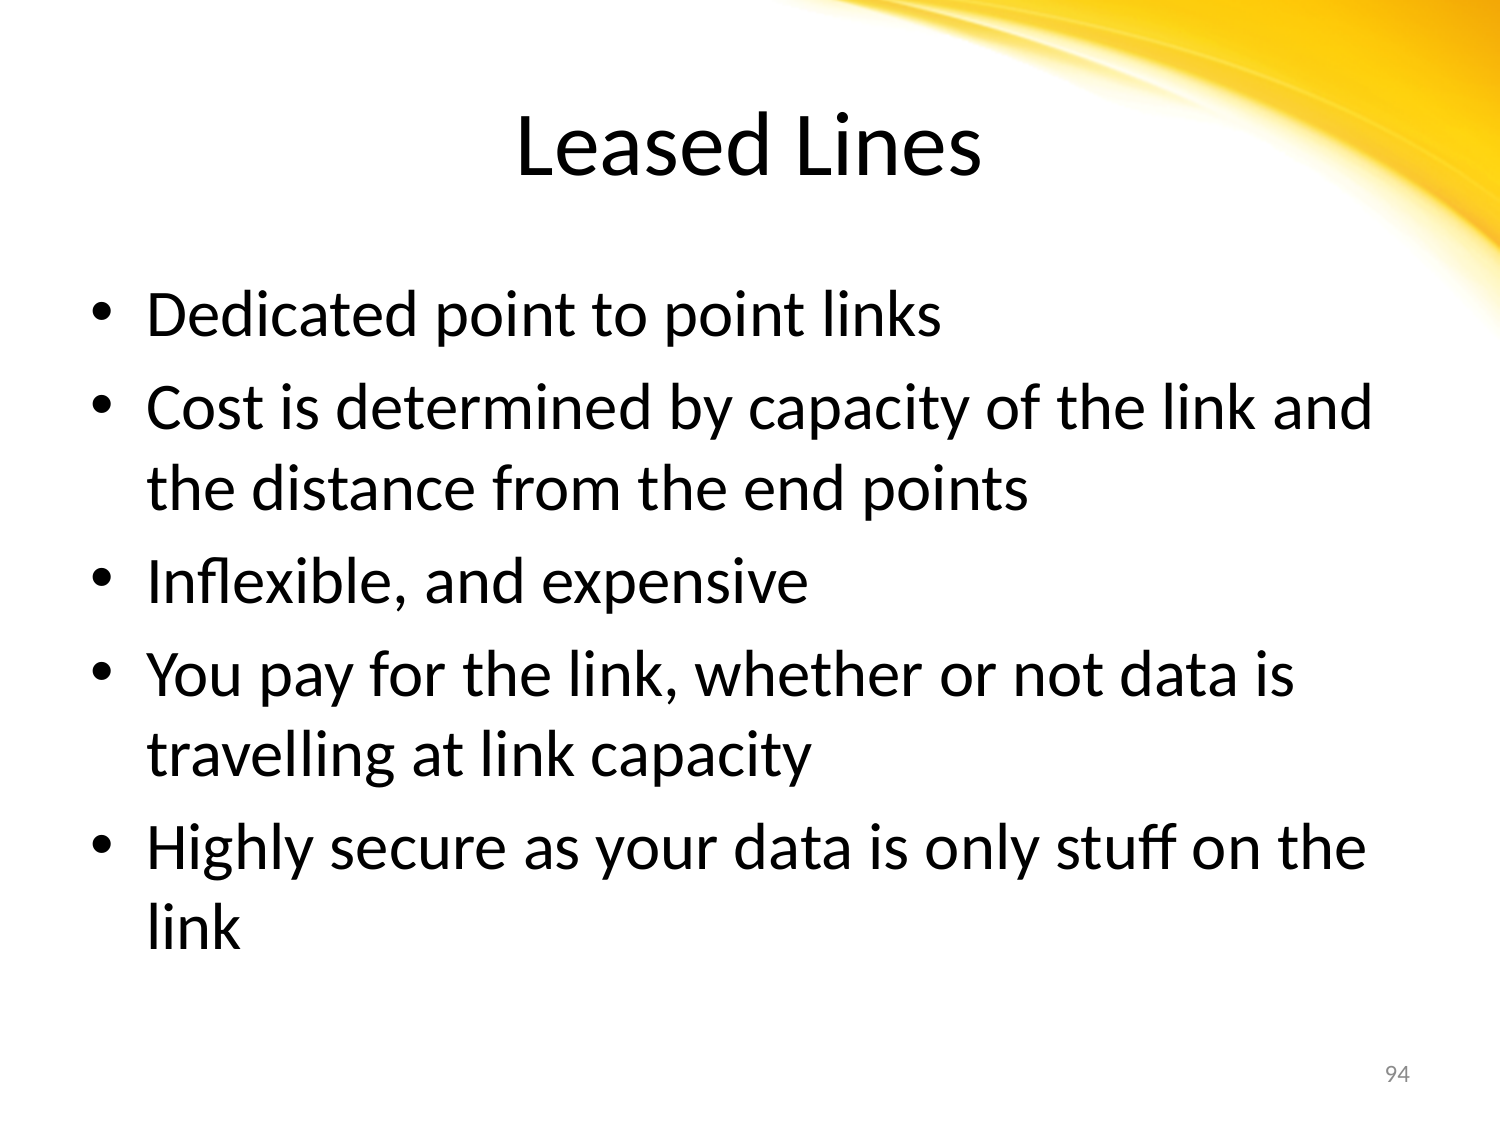

# Leased Lines
Dedicated point to point links
Cost is determined by capacity of the link and the distance from the end points
Inflexible, and expensive
You pay for the link, whether or not data is travelling at link capacity
Highly secure as your data is only stuff on the link
94